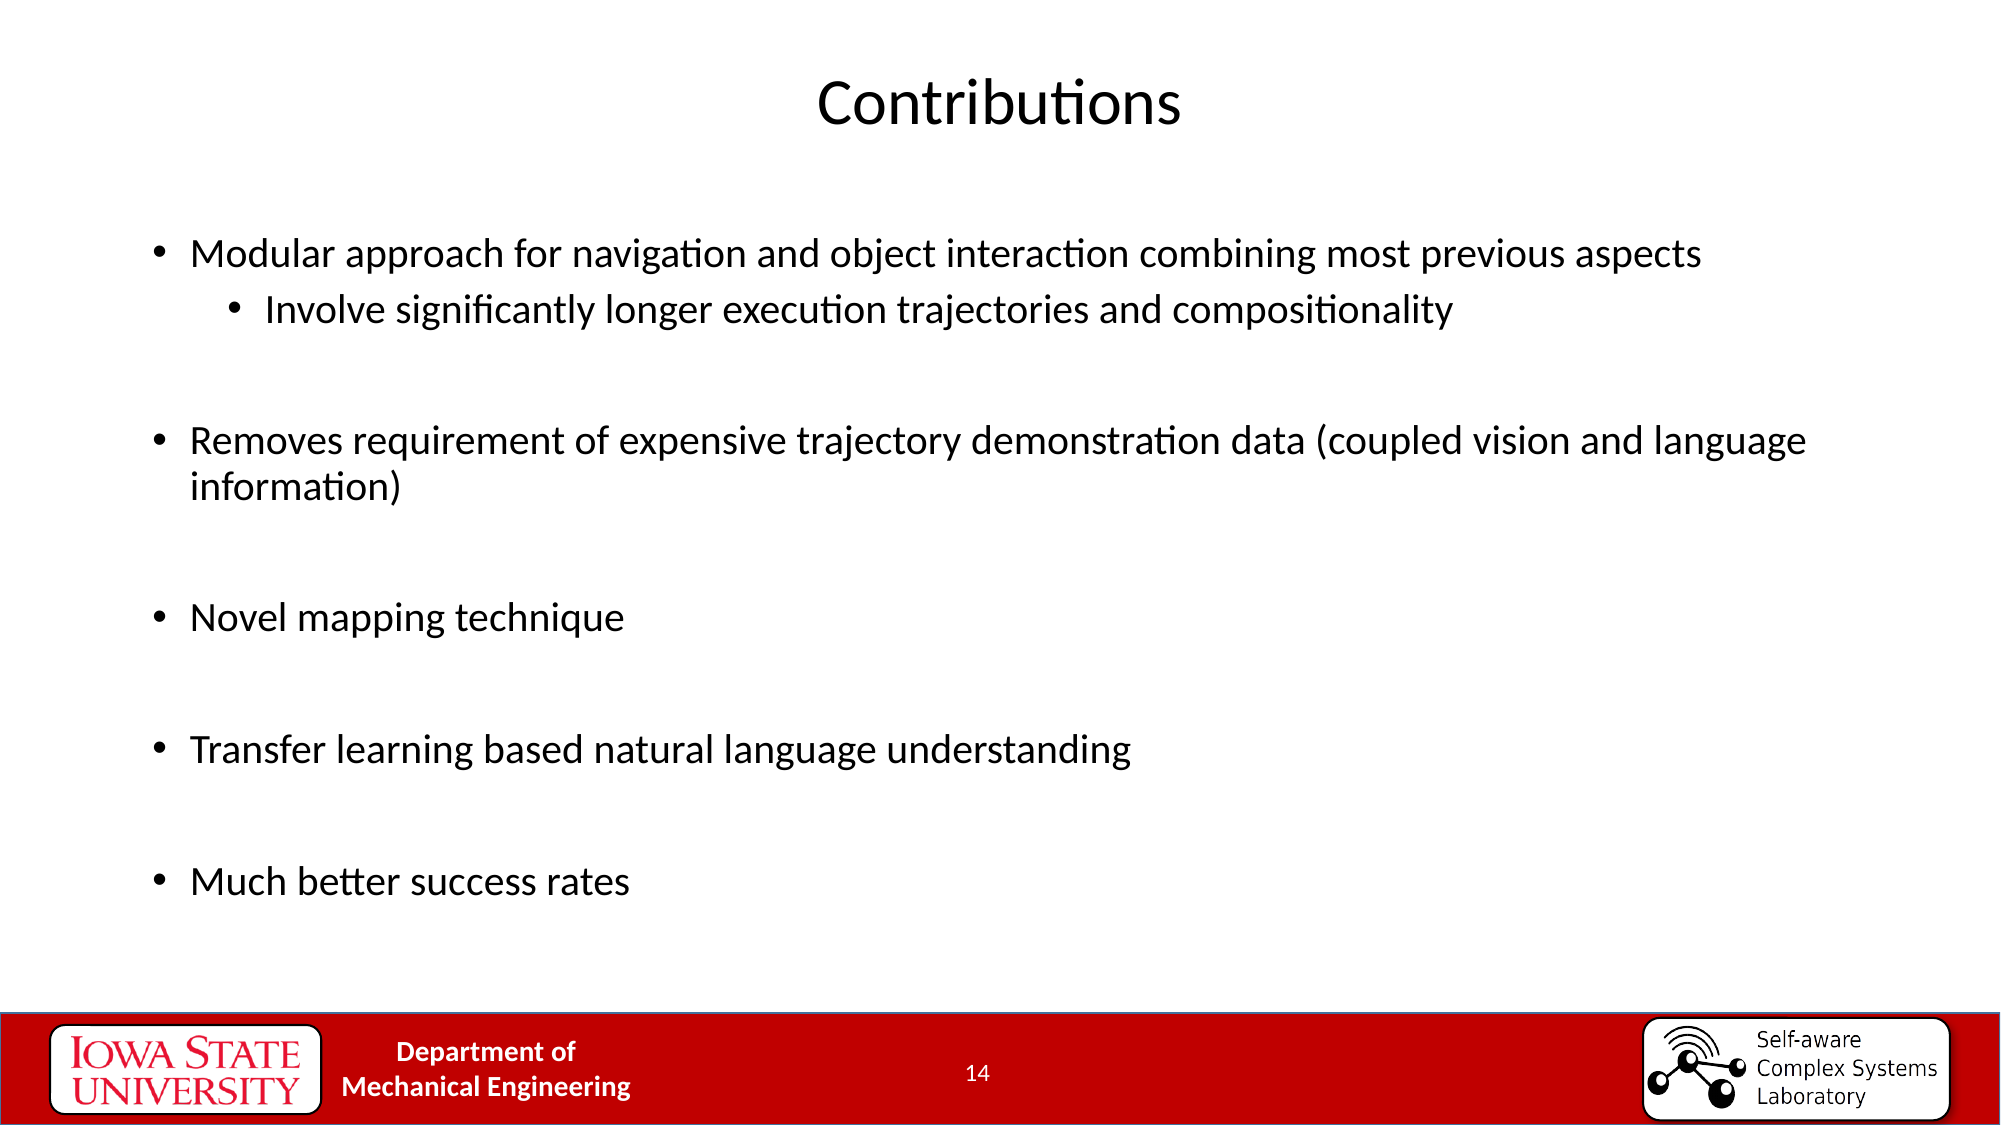

# Contributions
Modular approach for navigation and object interaction combining most previous aspects
Involve significantly longer execution trajectories and compositionality

Removes requirement of expensive trajectory demonstration data (coupled vision and language information)

Novel mapping technique

Transfer learning based natural language understanding

Much better success rates
14